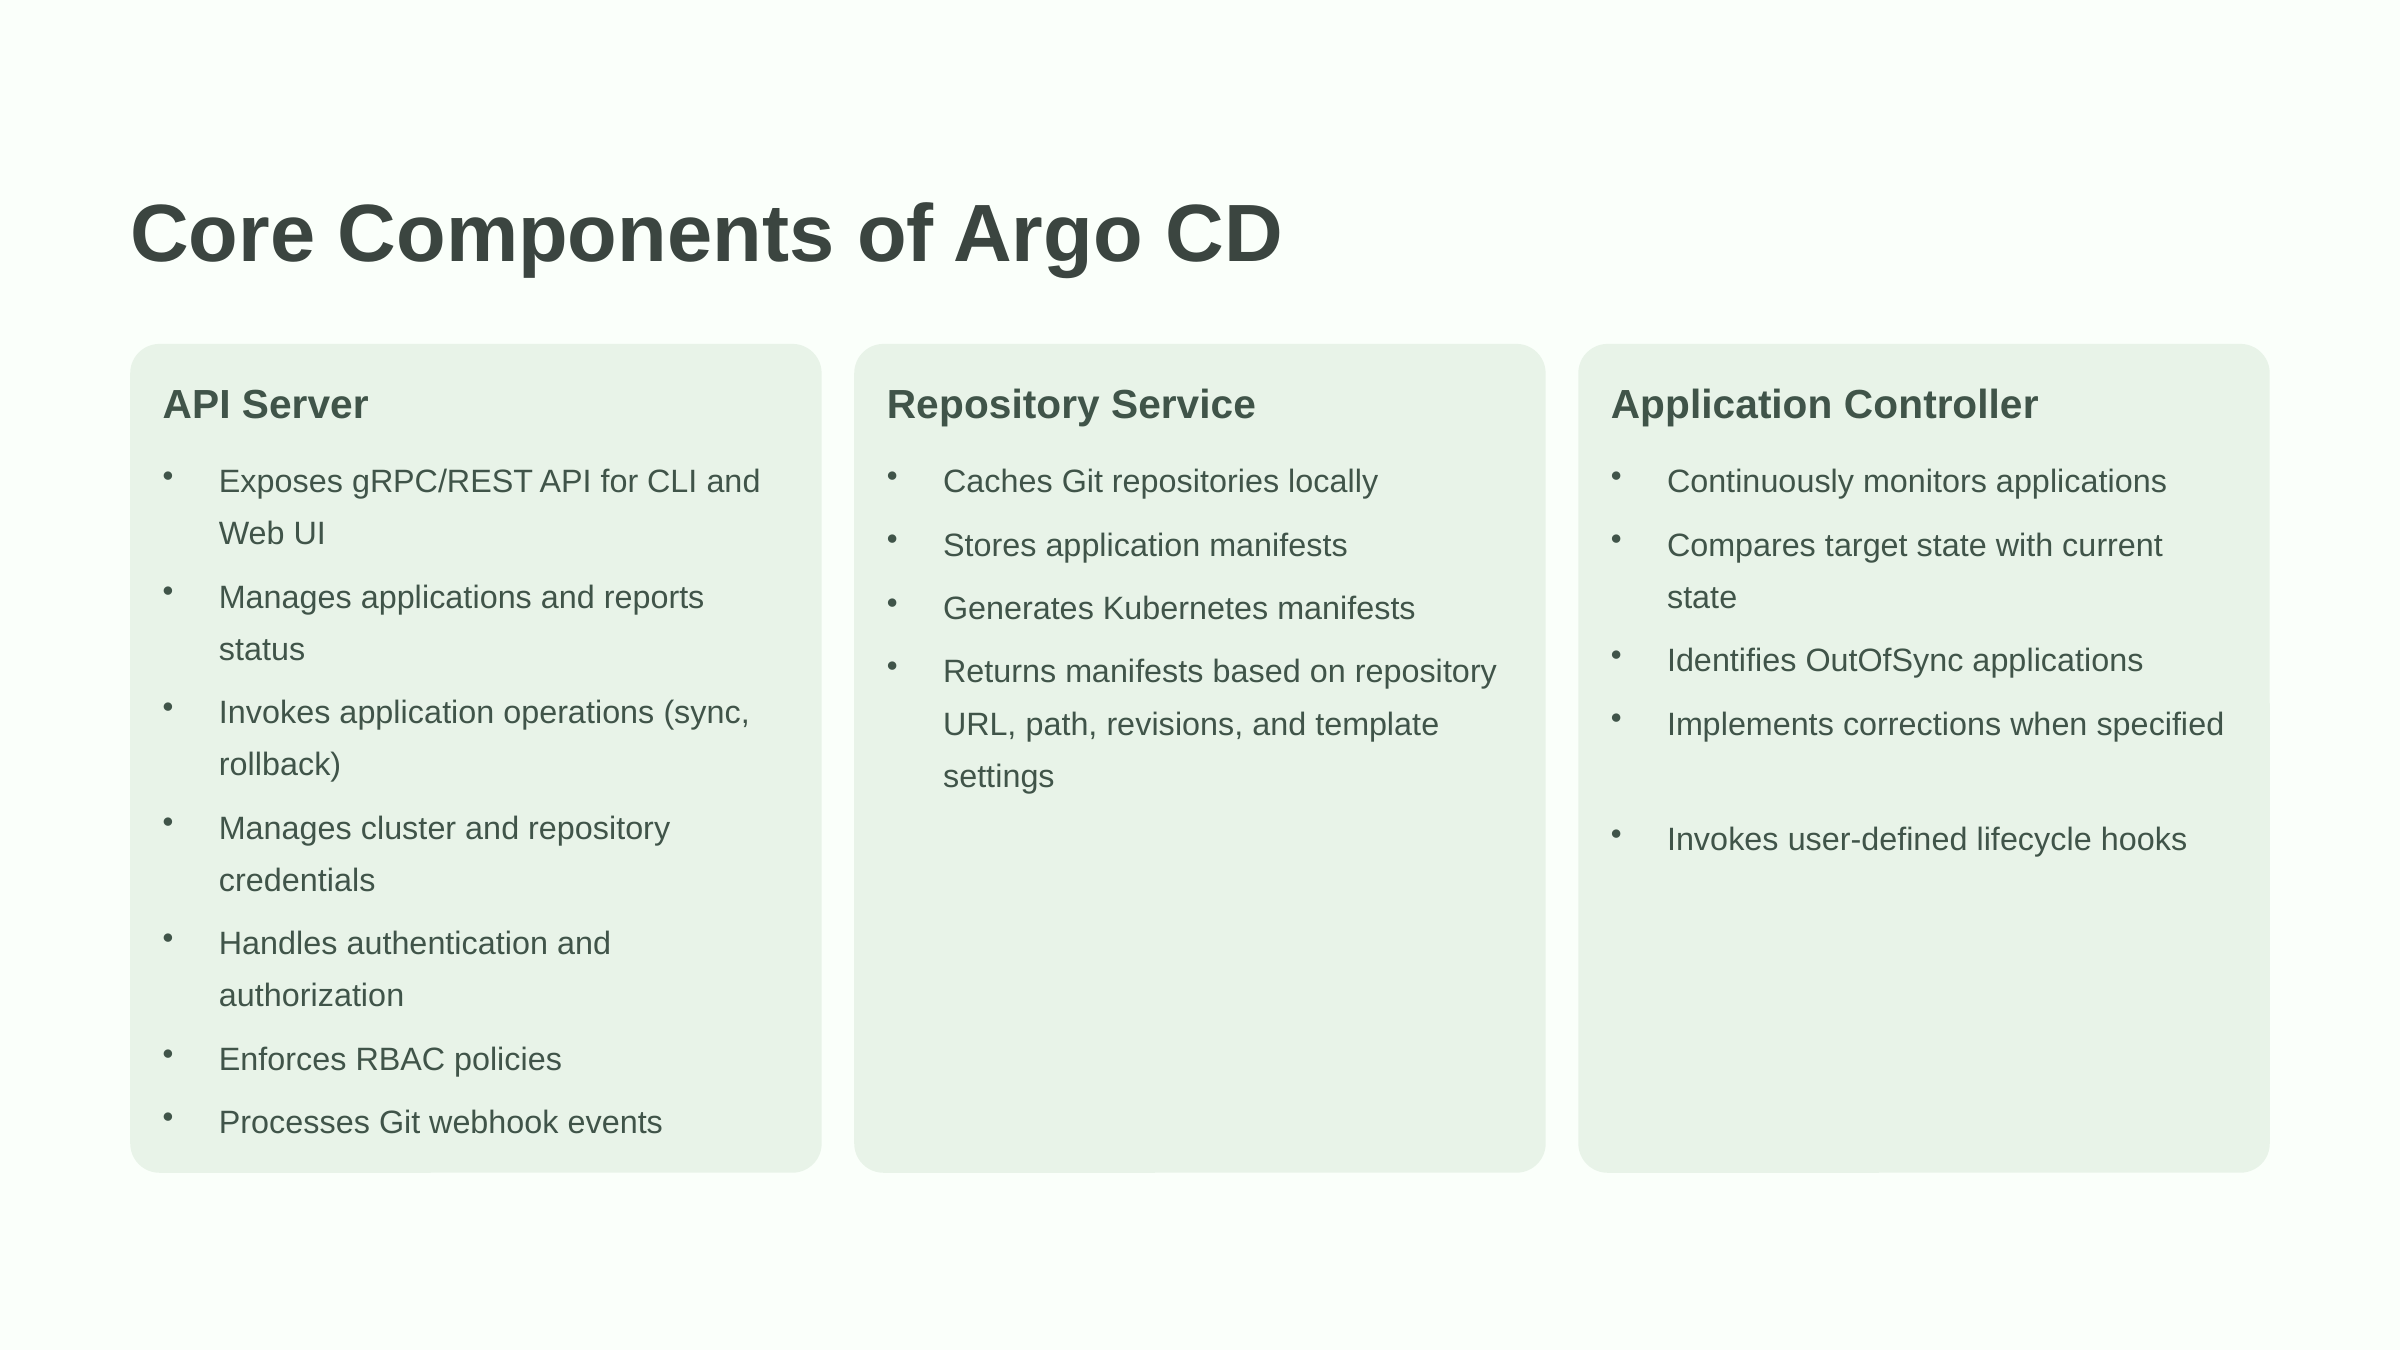

Core Components of Argo CD

API Server
Repository Service
Application Controller
Exposes gRPC/REST API for CLI and Web UI
Caches Git repositories locally
Continuously monitors applications
Stores application manifests
Compares target state with current state
Manages applications and reports status
Generates Kubernetes manifests
Identifies OutOfSync applications
Returns manifests based on repository URL, path, revisions, and template settings
Invokes application operations (sync, rollback)
Implements corrections when specified
Manages cluster and repository credentials
Invokes user-defined lifecycle hooks
Handles authentication and authorization
Enforces RBAC policies
Processes Git webhook events